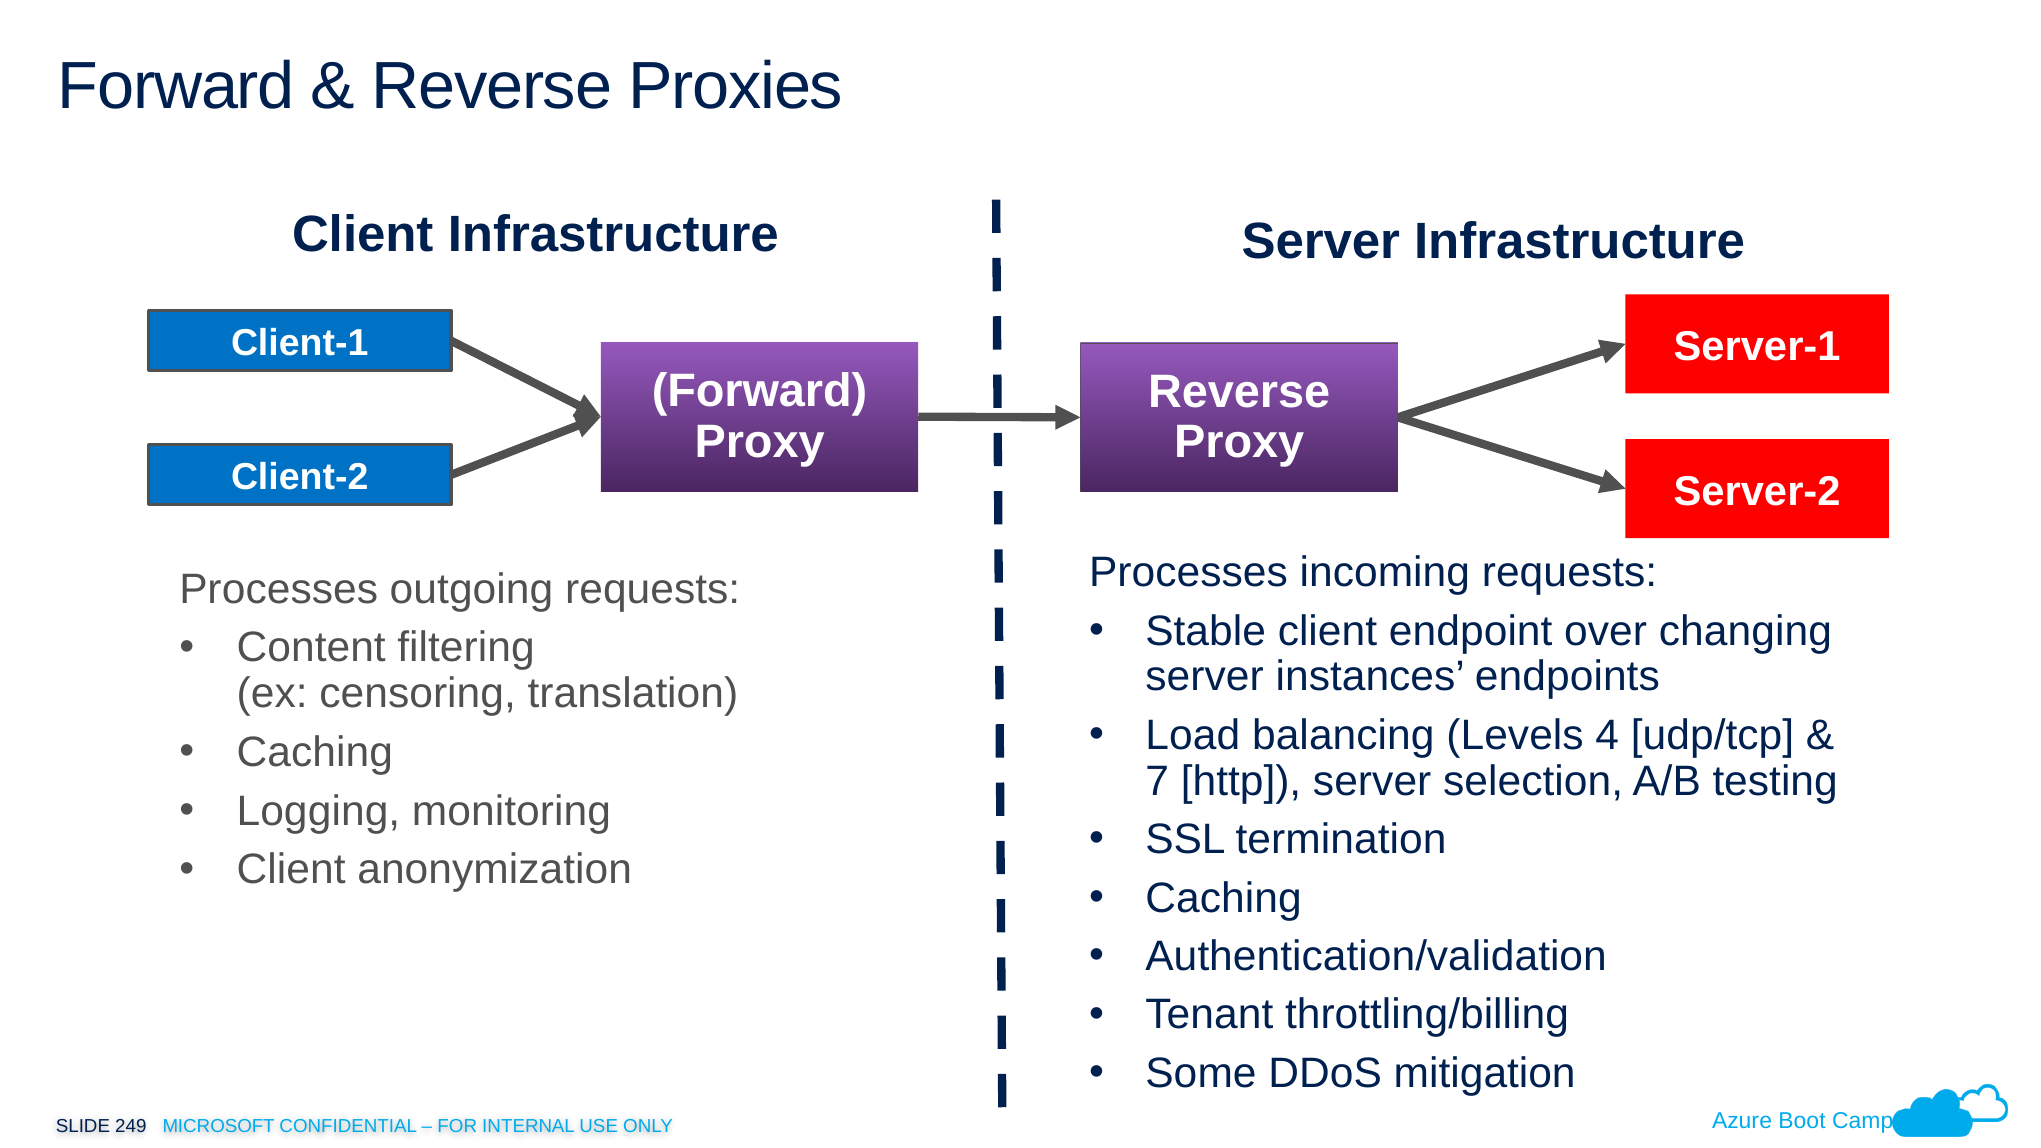

# Forward & Reverse Proxies
Client Infrastructure
Server Infrastructure
Server-1
Client-1
(Forward)
Proxy
Reverse
Proxy
Server-2
Client-2
Processes incoming requests:
Stable client endpoint over changing server instances’ endpoints
Load balancing (Levels 4 [udp/tcp] &
7 [http]), server selection, A/B testing
SSL termination
Caching
Authentication/validation
Tenant throttling/billing
Some DDoS mitigation
Processes outgoing requests:
Content filtering
(ex: censoring, translation)
Caching
Logging, monitoring
Client anonymization